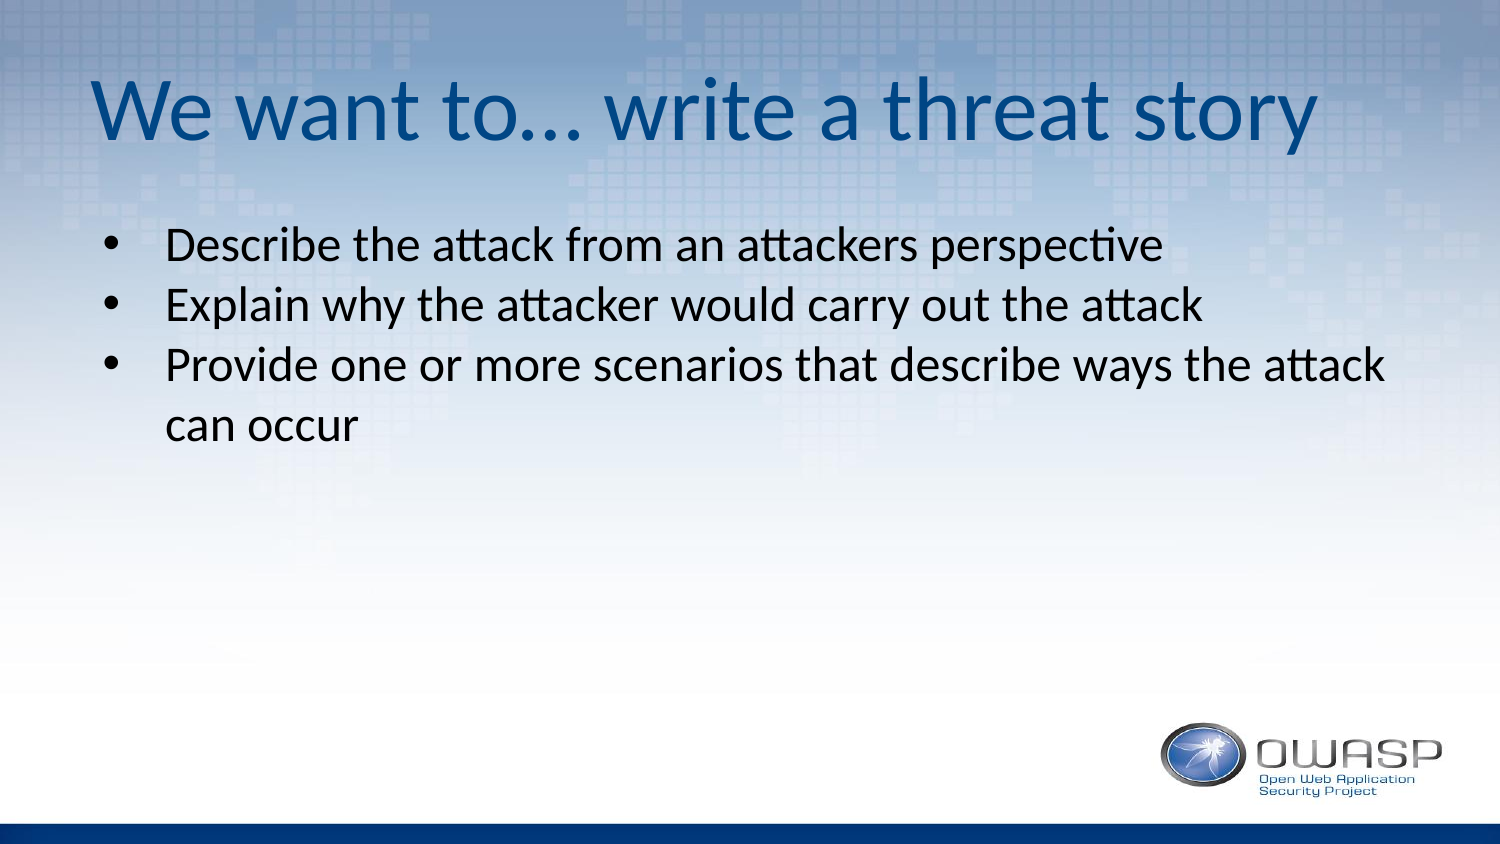

# We want to… write a threat story
Describe the attack from an attackers perspective
Explain why the attacker would carry out the attack
Provide one or more scenarios that describe ways the attack can occur